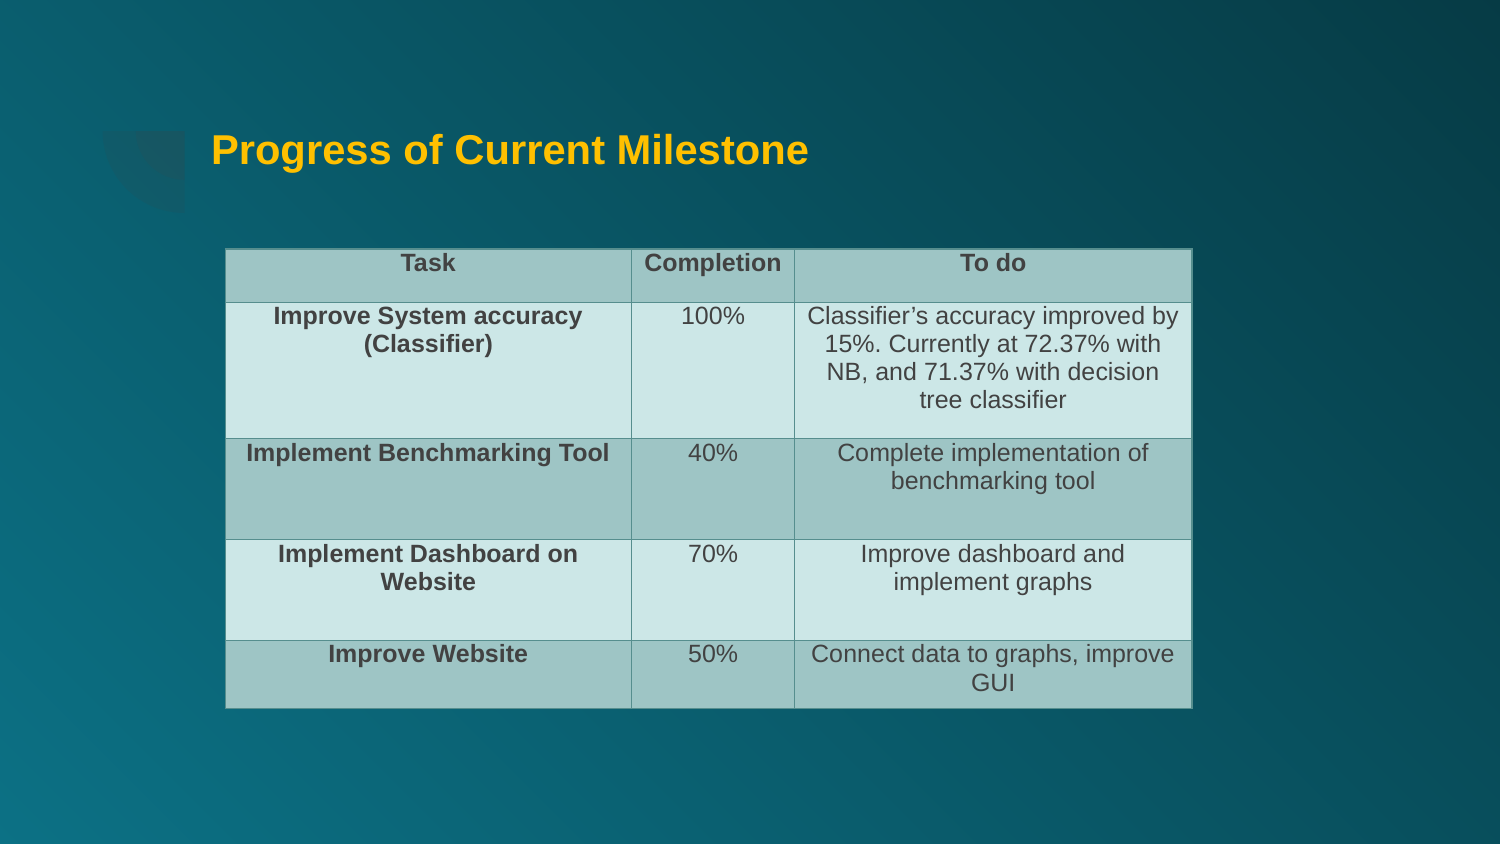

# Progress of Current Milestone
| Task | Completion | To do |
| --- | --- | --- |
| Improve System accuracy (Classifier) | 100% | Classifier’s accuracy improved by 15%. Currently at 72.37% with NB, and 71.37% with decision tree classifier |
| Implement Benchmarking Tool | 40% | Complete implementation of benchmarking tool |
| Implement Dashboard on Website | 70% | Improve dashboard and implement graphs |
| Improve Website | 50% | Connect data to graphs, improve GUI |